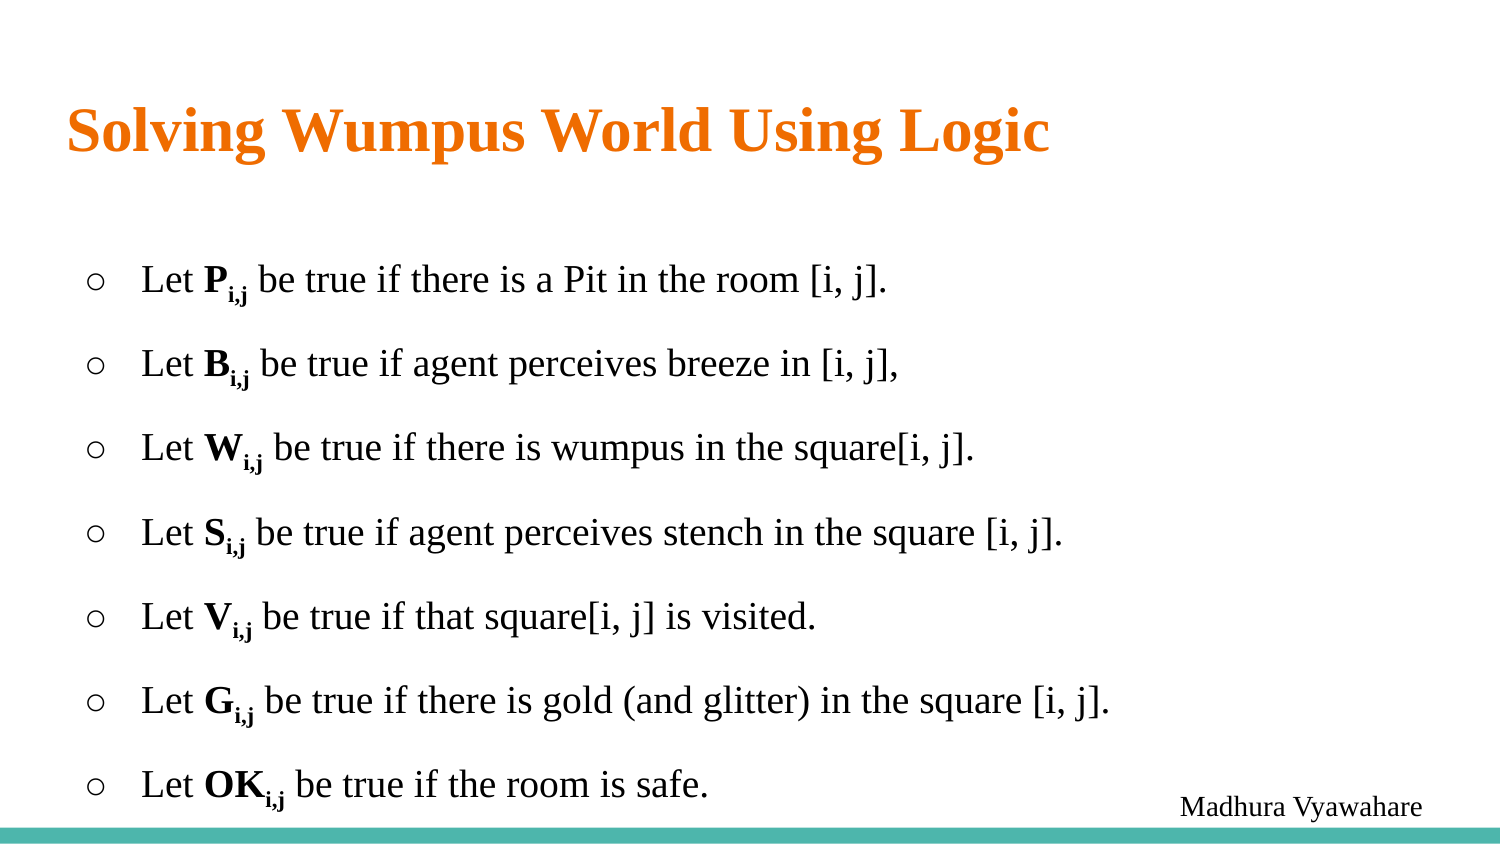

# Solving Wumpus World Using Logic
Let Pi,j be true if there is a Pit in the room [i, j].
Let Bi,j be true if agent perceives breeze in [i, j],
Let Wi,j be true if there is wumpus in the square[i, j].
Let Si,j be true if agent perceives stench in the square [i, j].
Let Vi,j be true if that square[i, j] is visited.
Let Gi,j be true if there is gold (and glitter) in the square [i, j].
Let OKi,j be true if the room is safe.